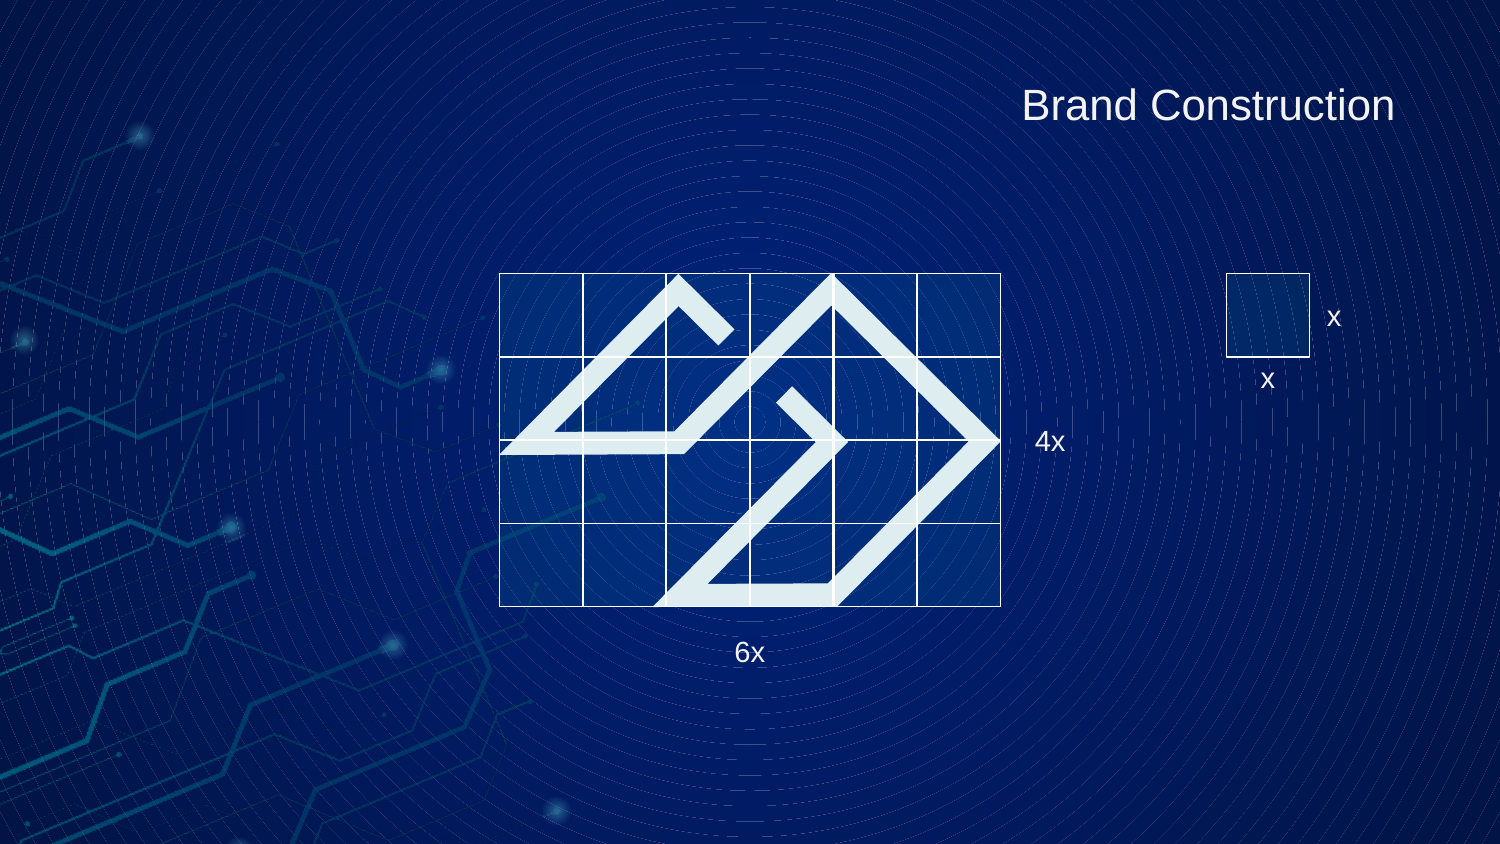

# Brand Construction

x
x
4x
6x